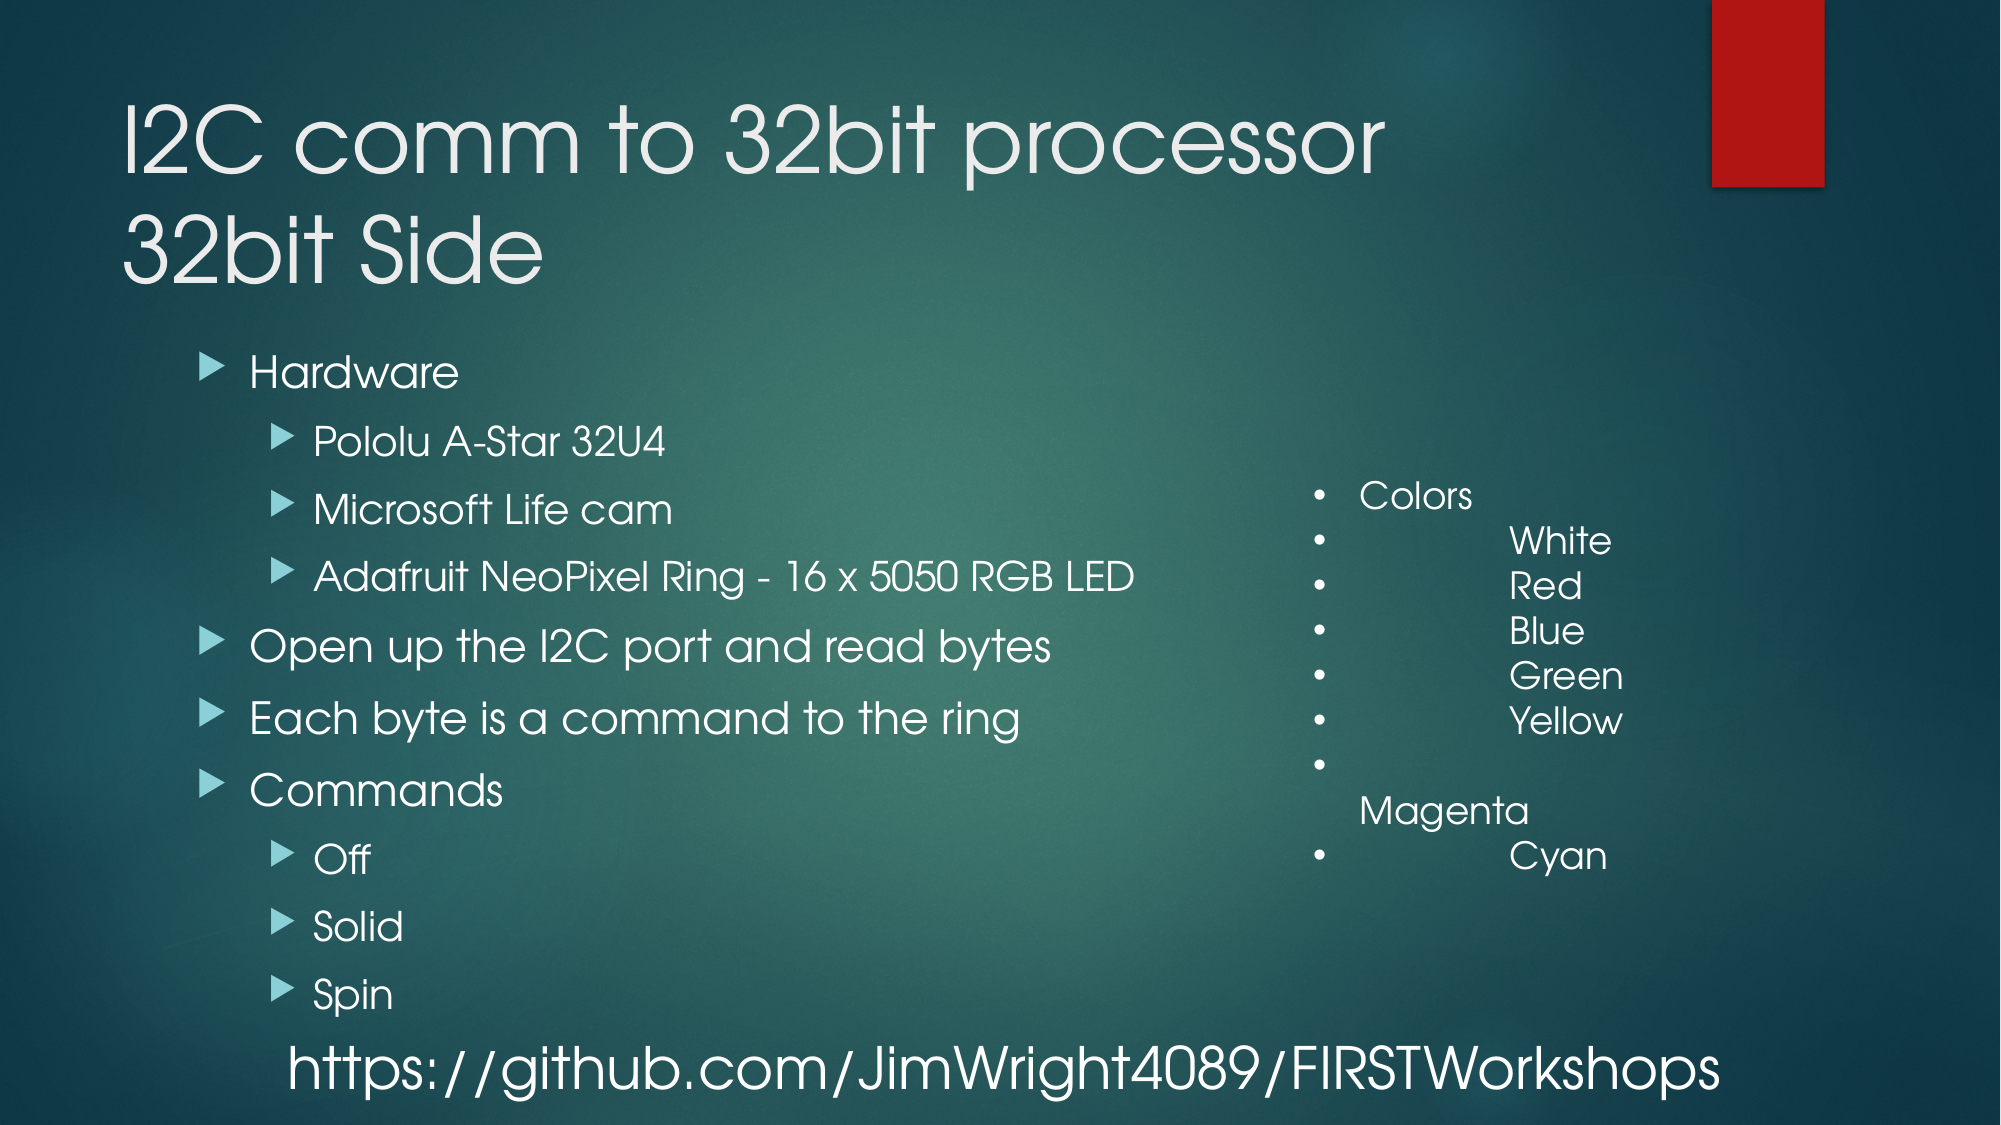

# I2C comm to 32bit processor 32bit Side
Hardware
Pololu A-Star 32U4
Microsoft Life cam
Adafruit NeoPixel Ring - 16 x 5050 RGB LED
Open up the I2C port and read bytes
Each byte is a command to the ring
Commands
Off
Solid
Spin

Colors
	White
	Red
	Blue
	Green
	Yellow
	Magenta
	Cyan
https://github.com/JimWright4089/FIRSTWorkshops